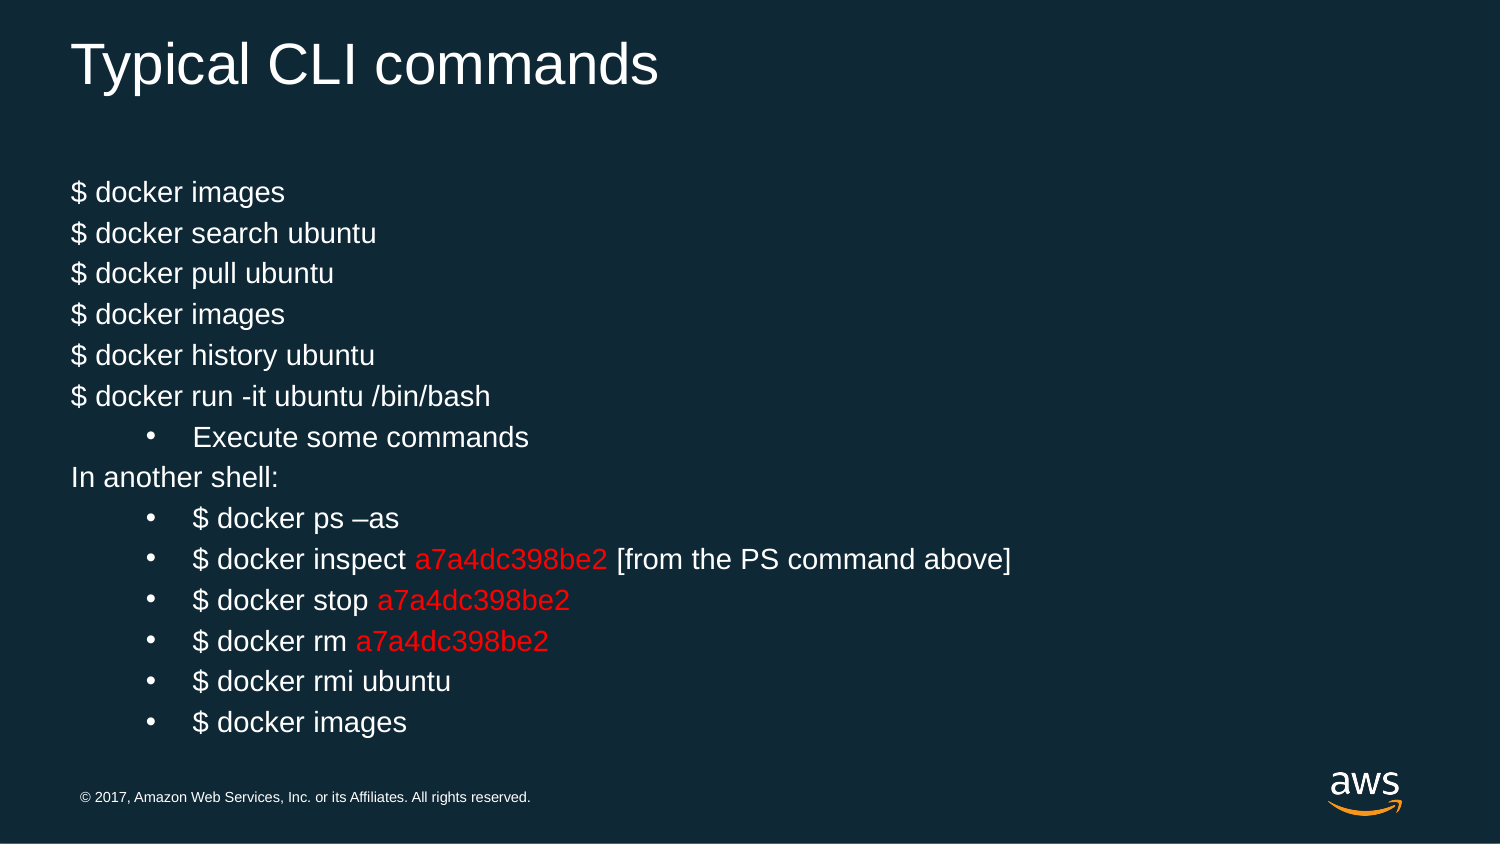

# Typical CLI commands
$ docker images
$ docker search ubuntu
$ docker pull ubuntu
$ docker images
$ docker history ubuntu
$ docker run -it ubuntu /bin/bash
Execute some commands
In another shell:
$ docker ps –as
$ docker inspect a7a4dc398be2 [from the PS command above]
$ docker stop a7a4dc398be2
$ docker rm a7a4dc398be2
$ docker rmi ubuntu
$ docker images